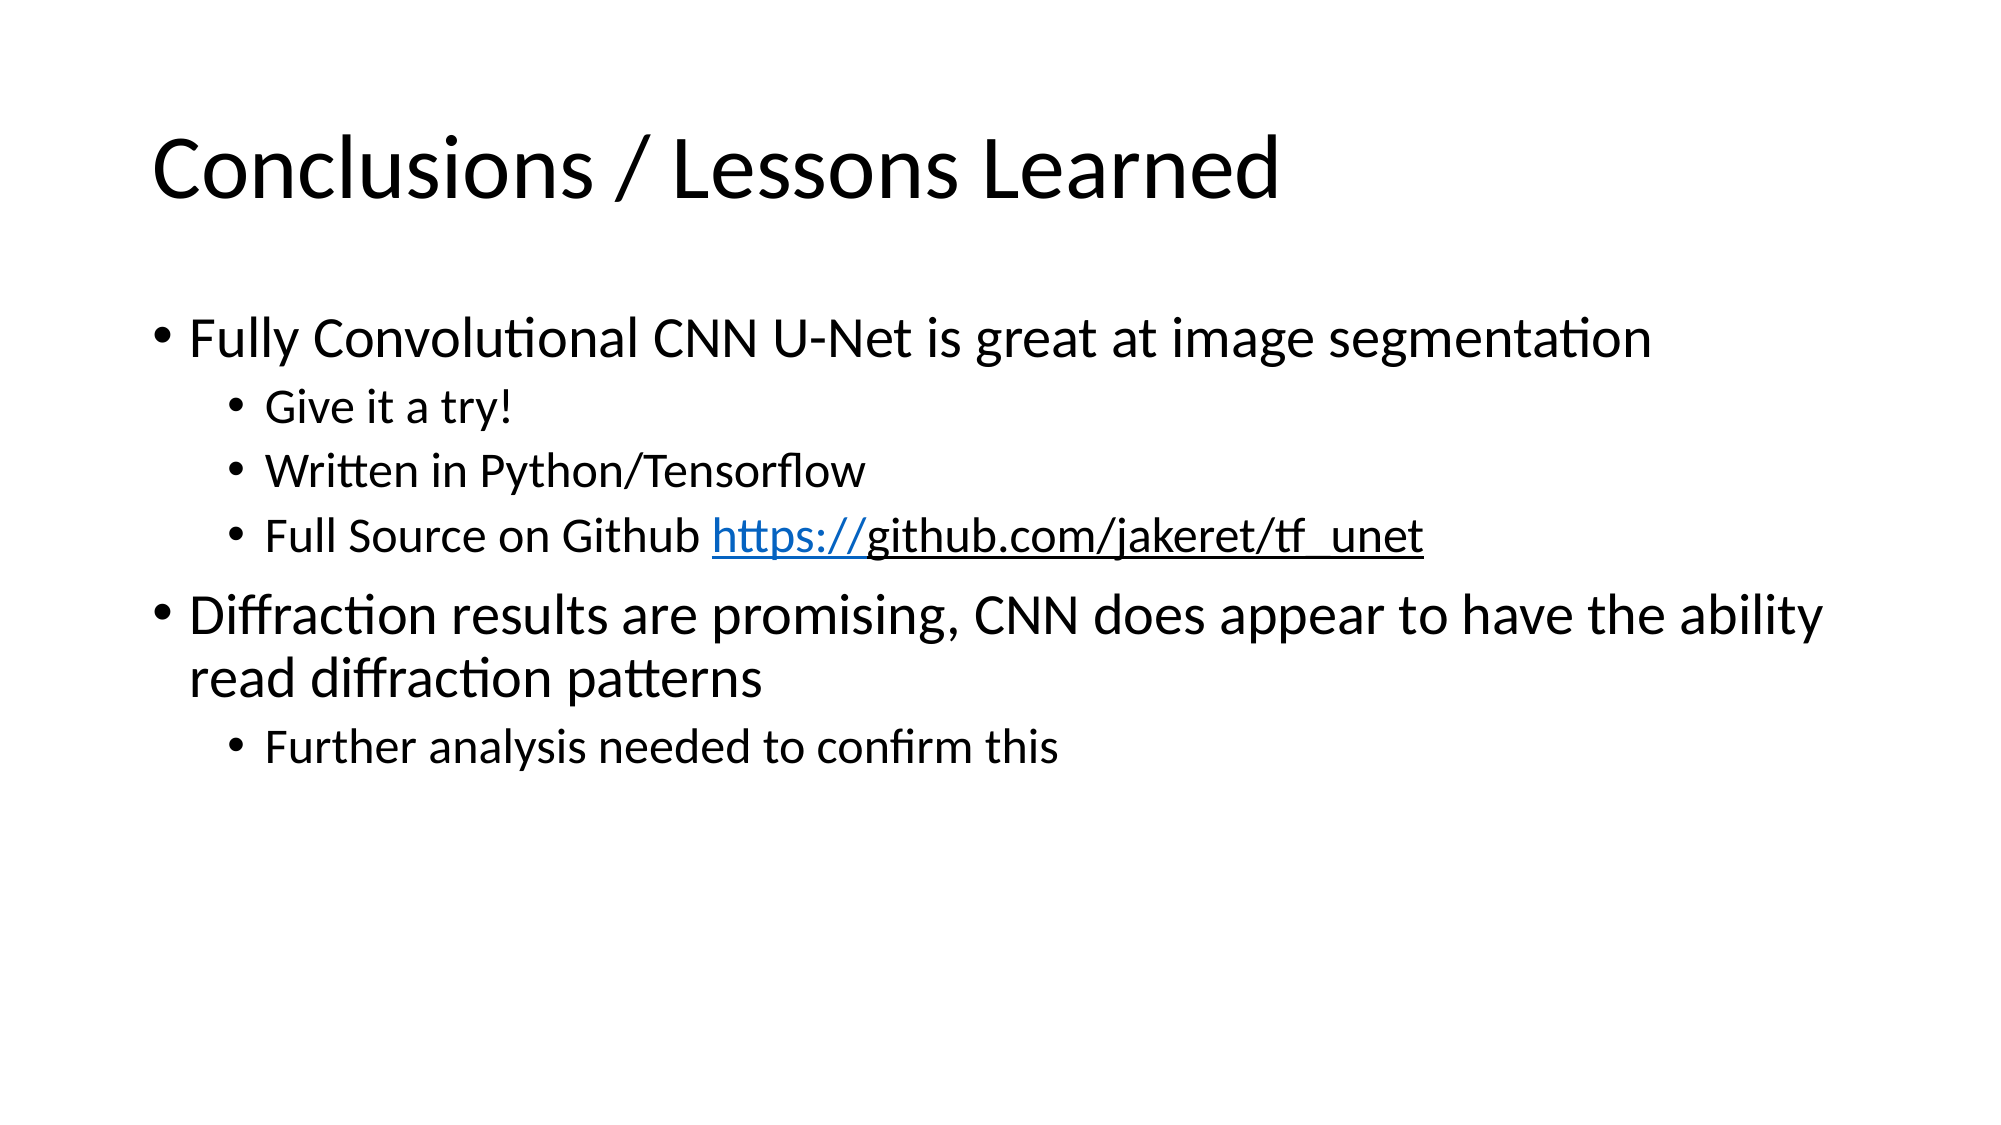

# Conclusions / Lessons Learned
Fully Convolutional CNN U-Net is great at image segmentation
Give it a try!
Written in Python/Tensorflow
Full Source on Github https://github.com/jakeret/tf_unet
Diffraction results are promising, CNN does appear to have the ability read diffraction patterns
Further analysis needed to confirm this